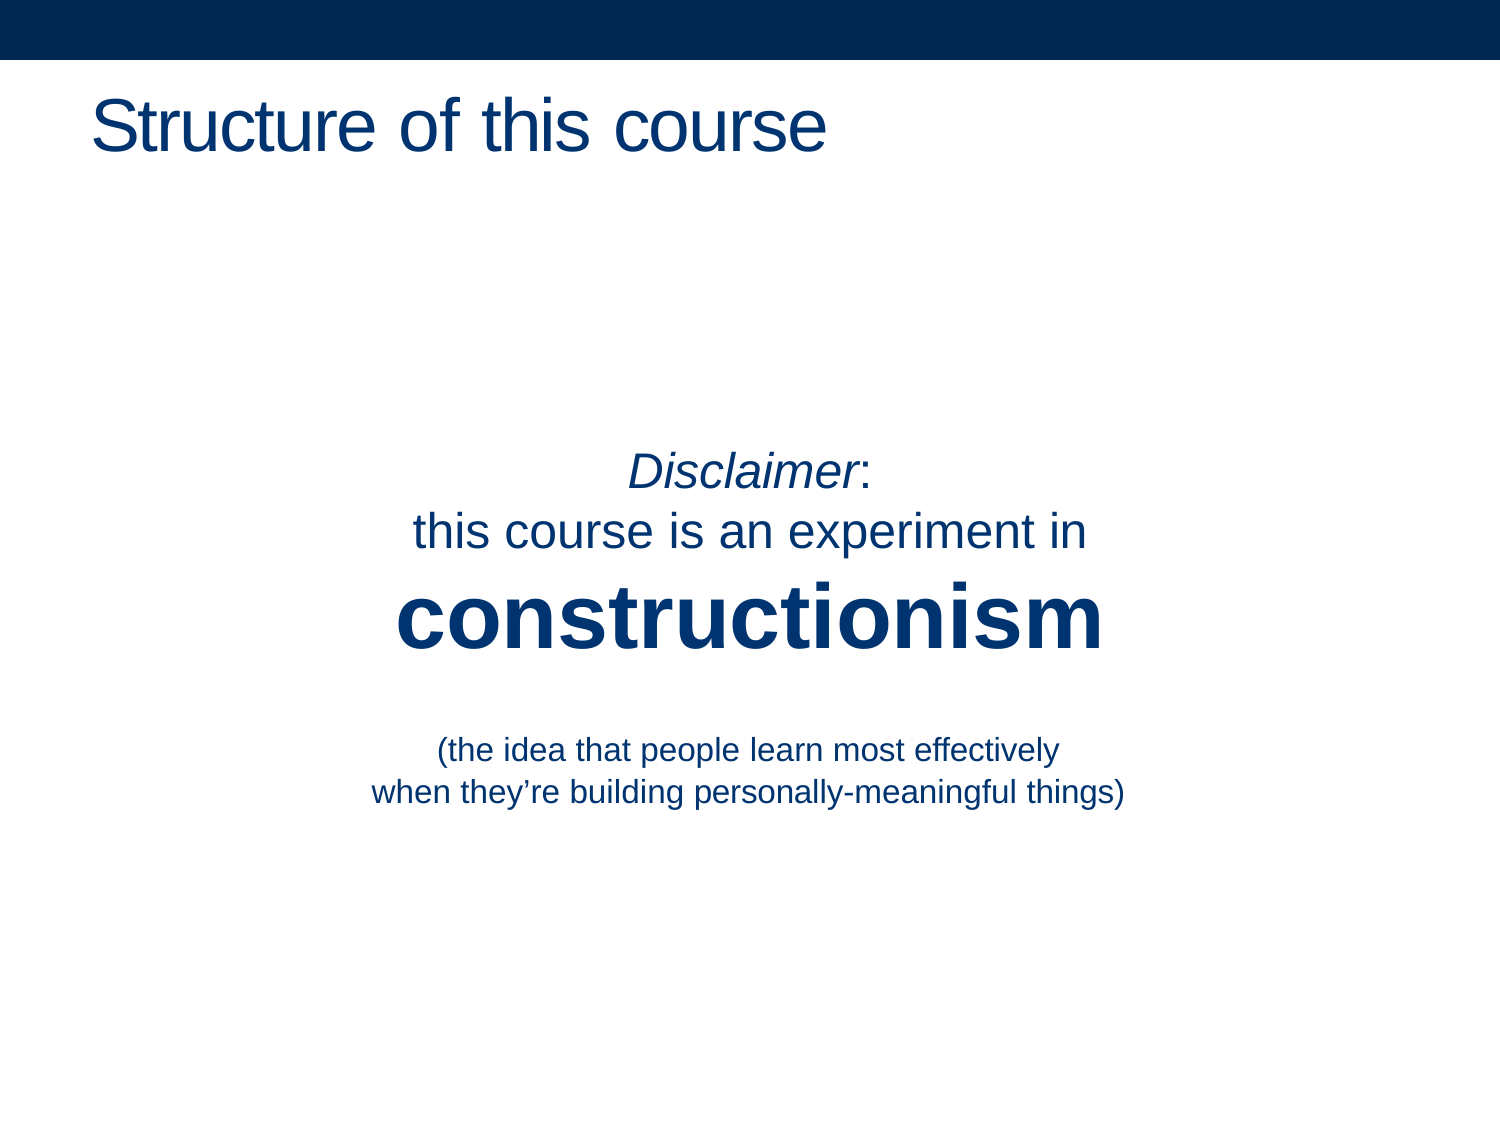

# Structure of this course
Disclaimer:
this course is an experiment in
constructionism
(the idea that people learn most effectively when they’re building personally-meaningful things)